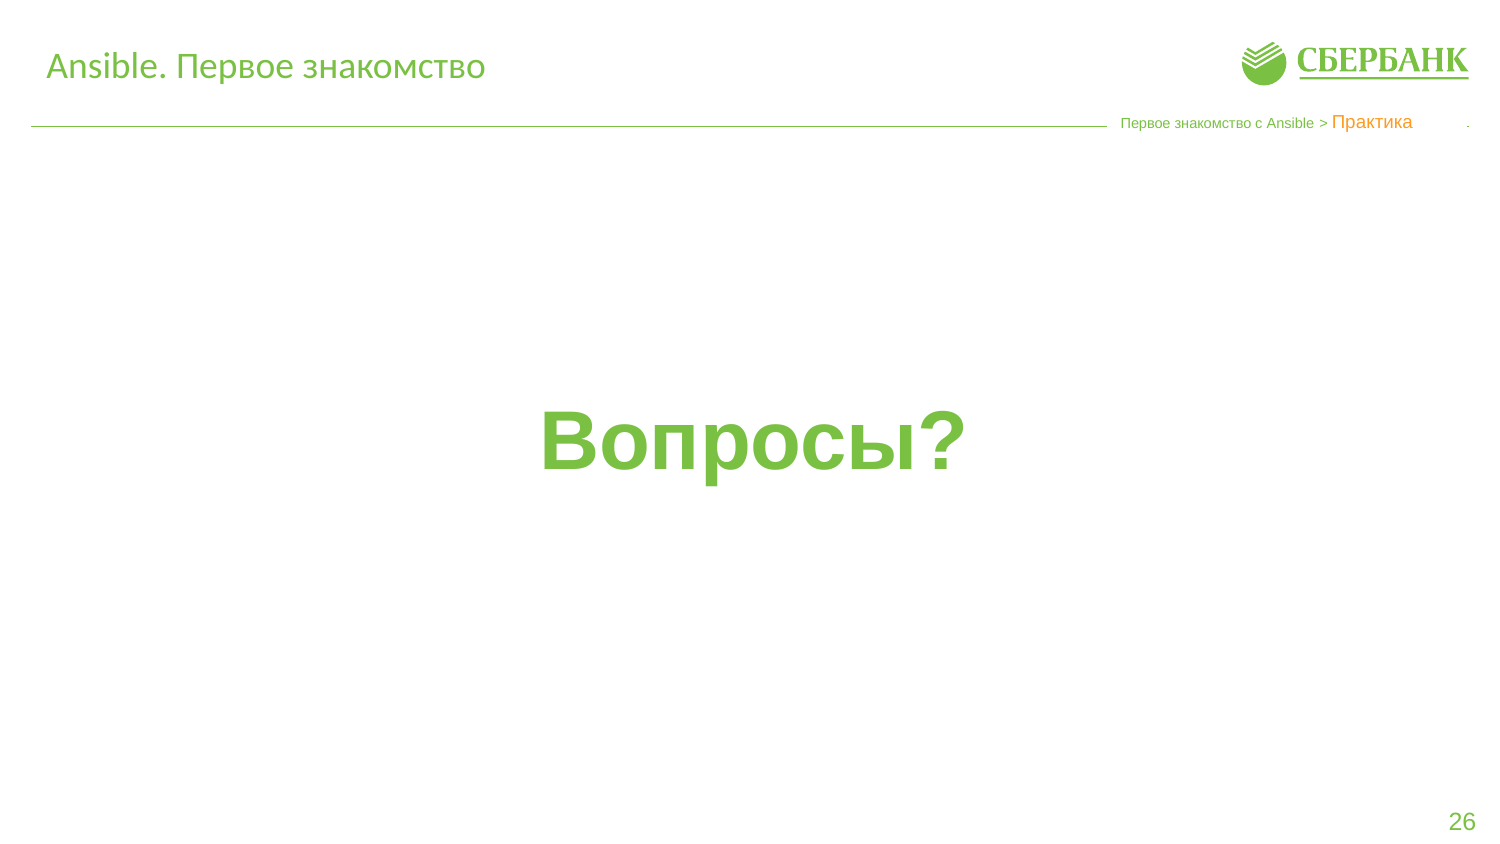

# Ansible. Первое знакомство
Первое знакомство с Ansible > Практика
Вопросы?